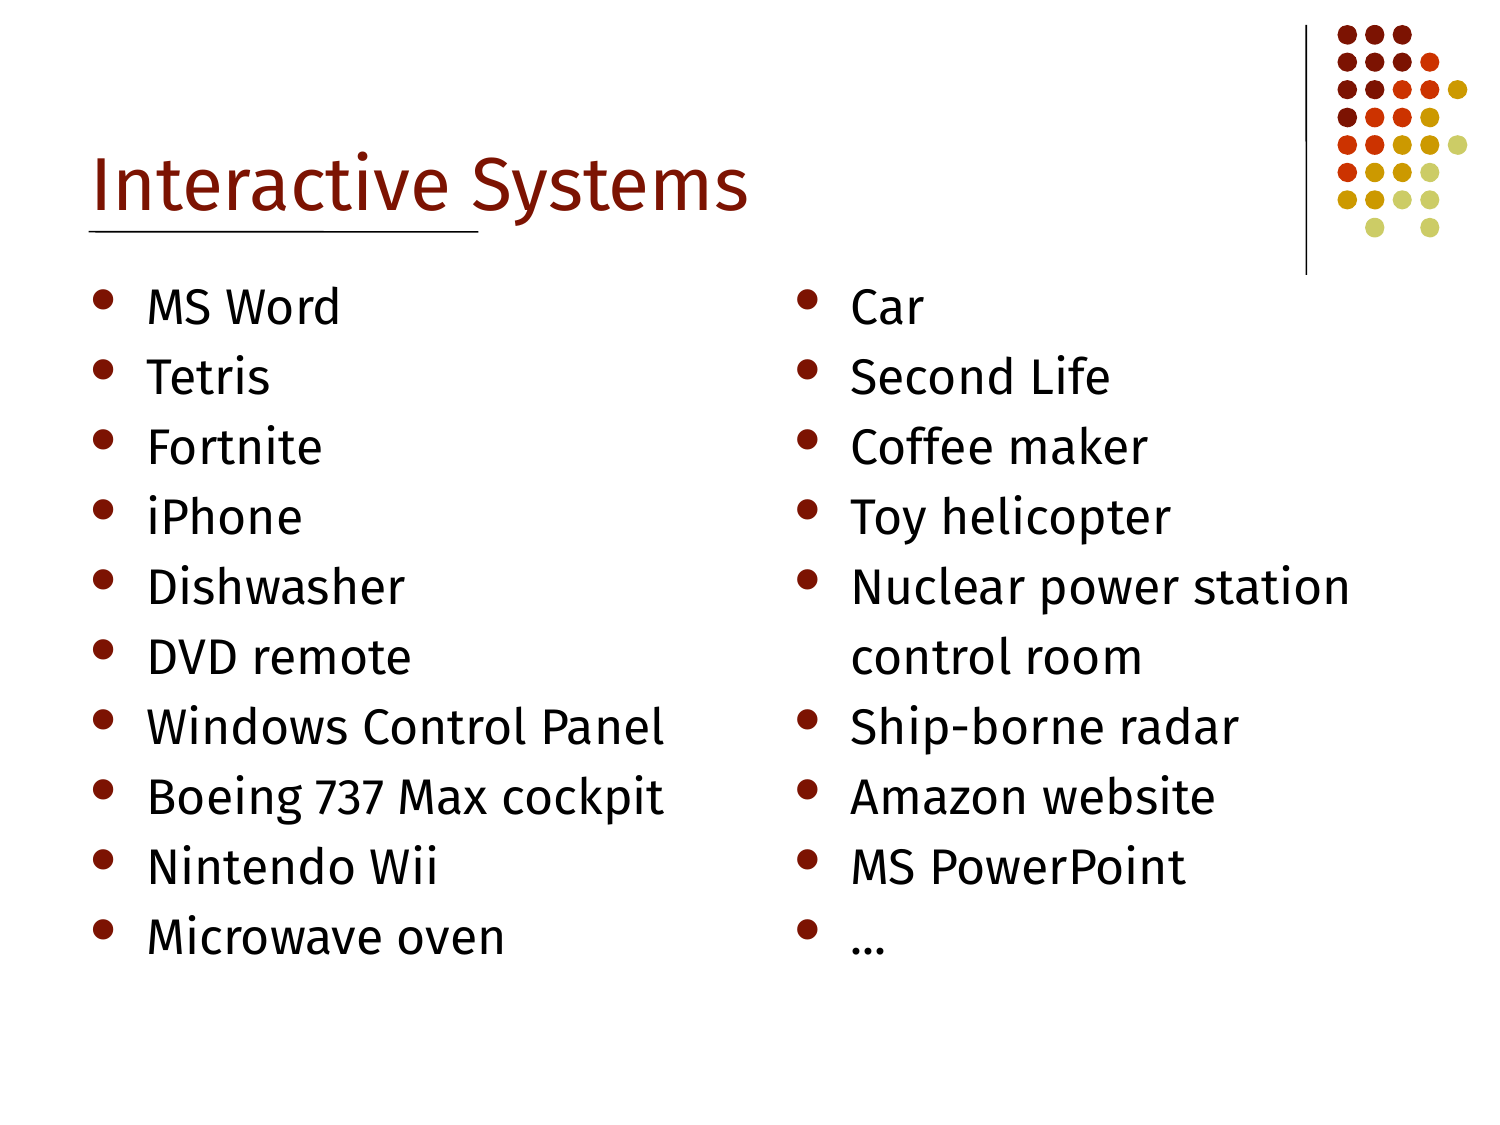

# Interactive Systems
MS Word
Tetris
Fortnite
iPhone
Dishwasher
DVD remote
Windows Control Panel
Boeing 737 Max cockpit
Nintendo Wii
Microwave oven
Car
Second Life
Coffee maker
Toy helicopter
Nuclear power station
 	control room
Ship-borne radar
Amazon website
MS PowerPoint
...